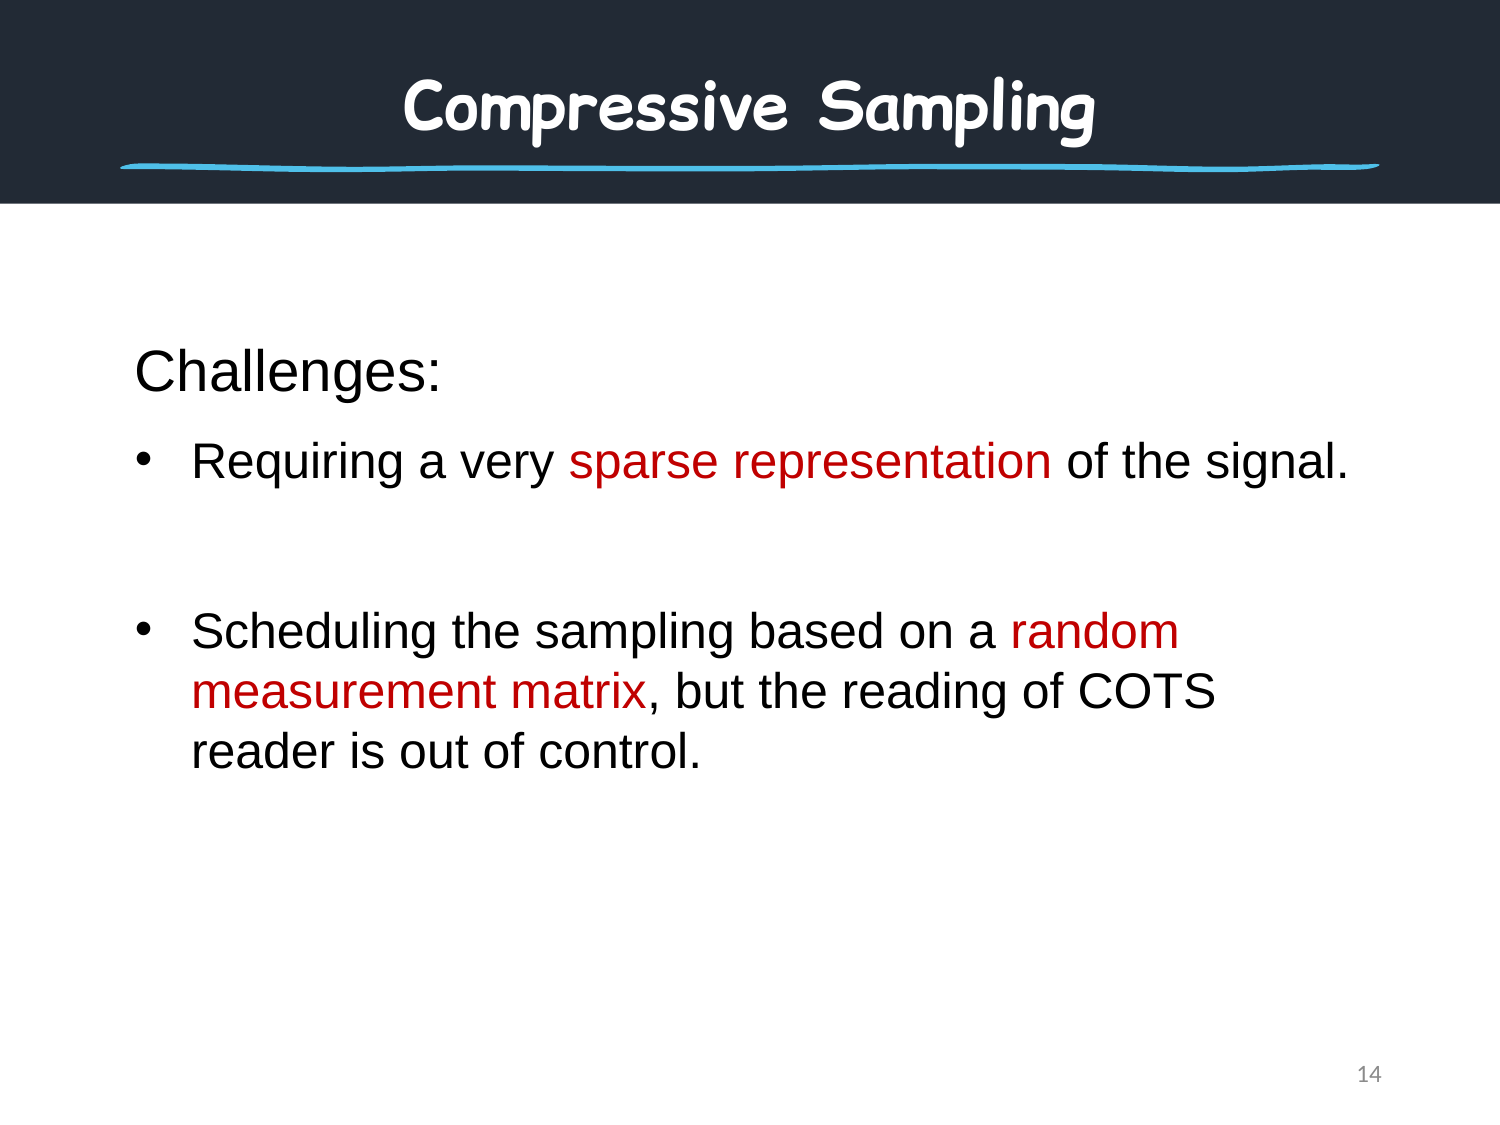

# Compressive Sampling

Challenges:
Requiring a very sparse representation of the signal.

Scheduling the sampling based on a random measurement matrix, but the reading of COTS reader is out of control.
14